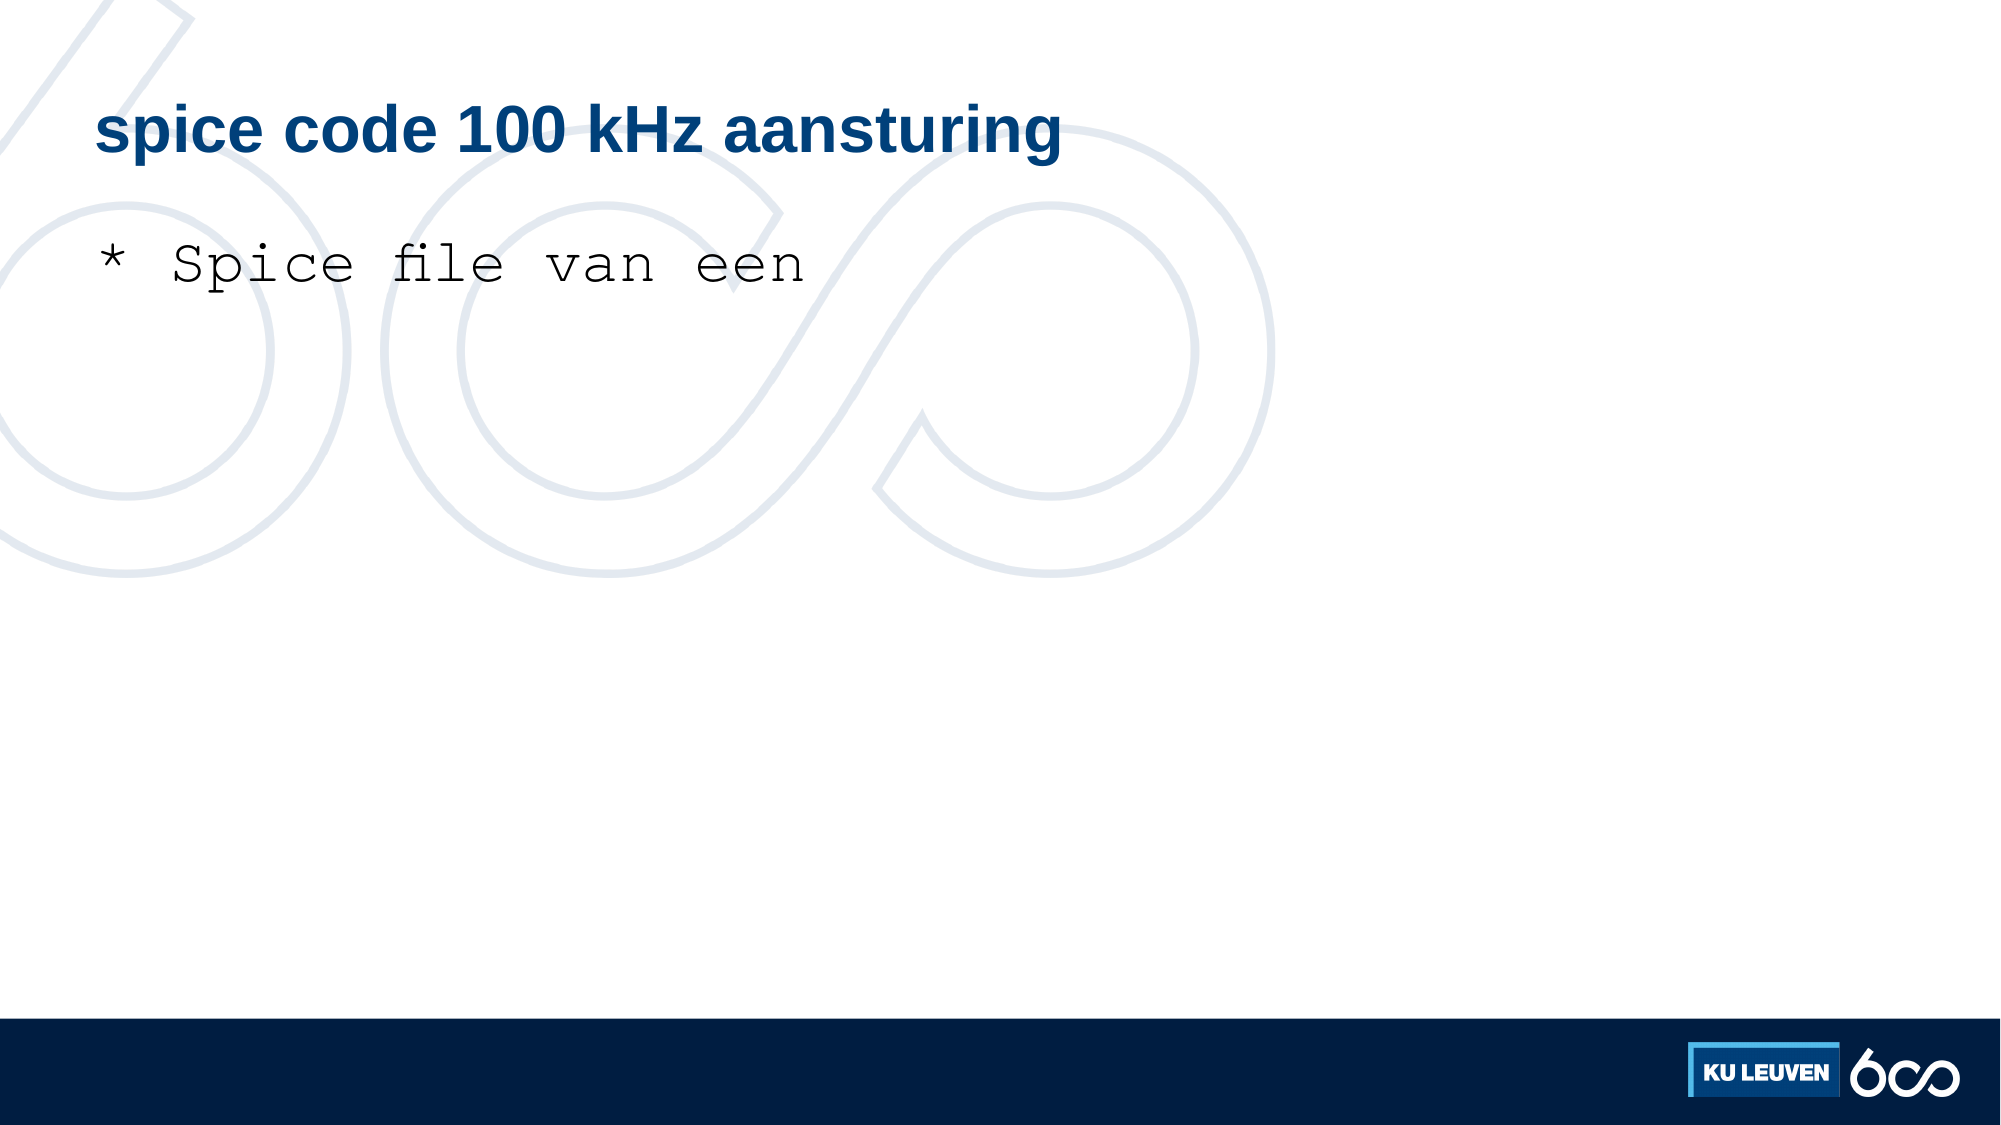

# spice code 100 kHz aansturing
* Spice file van een